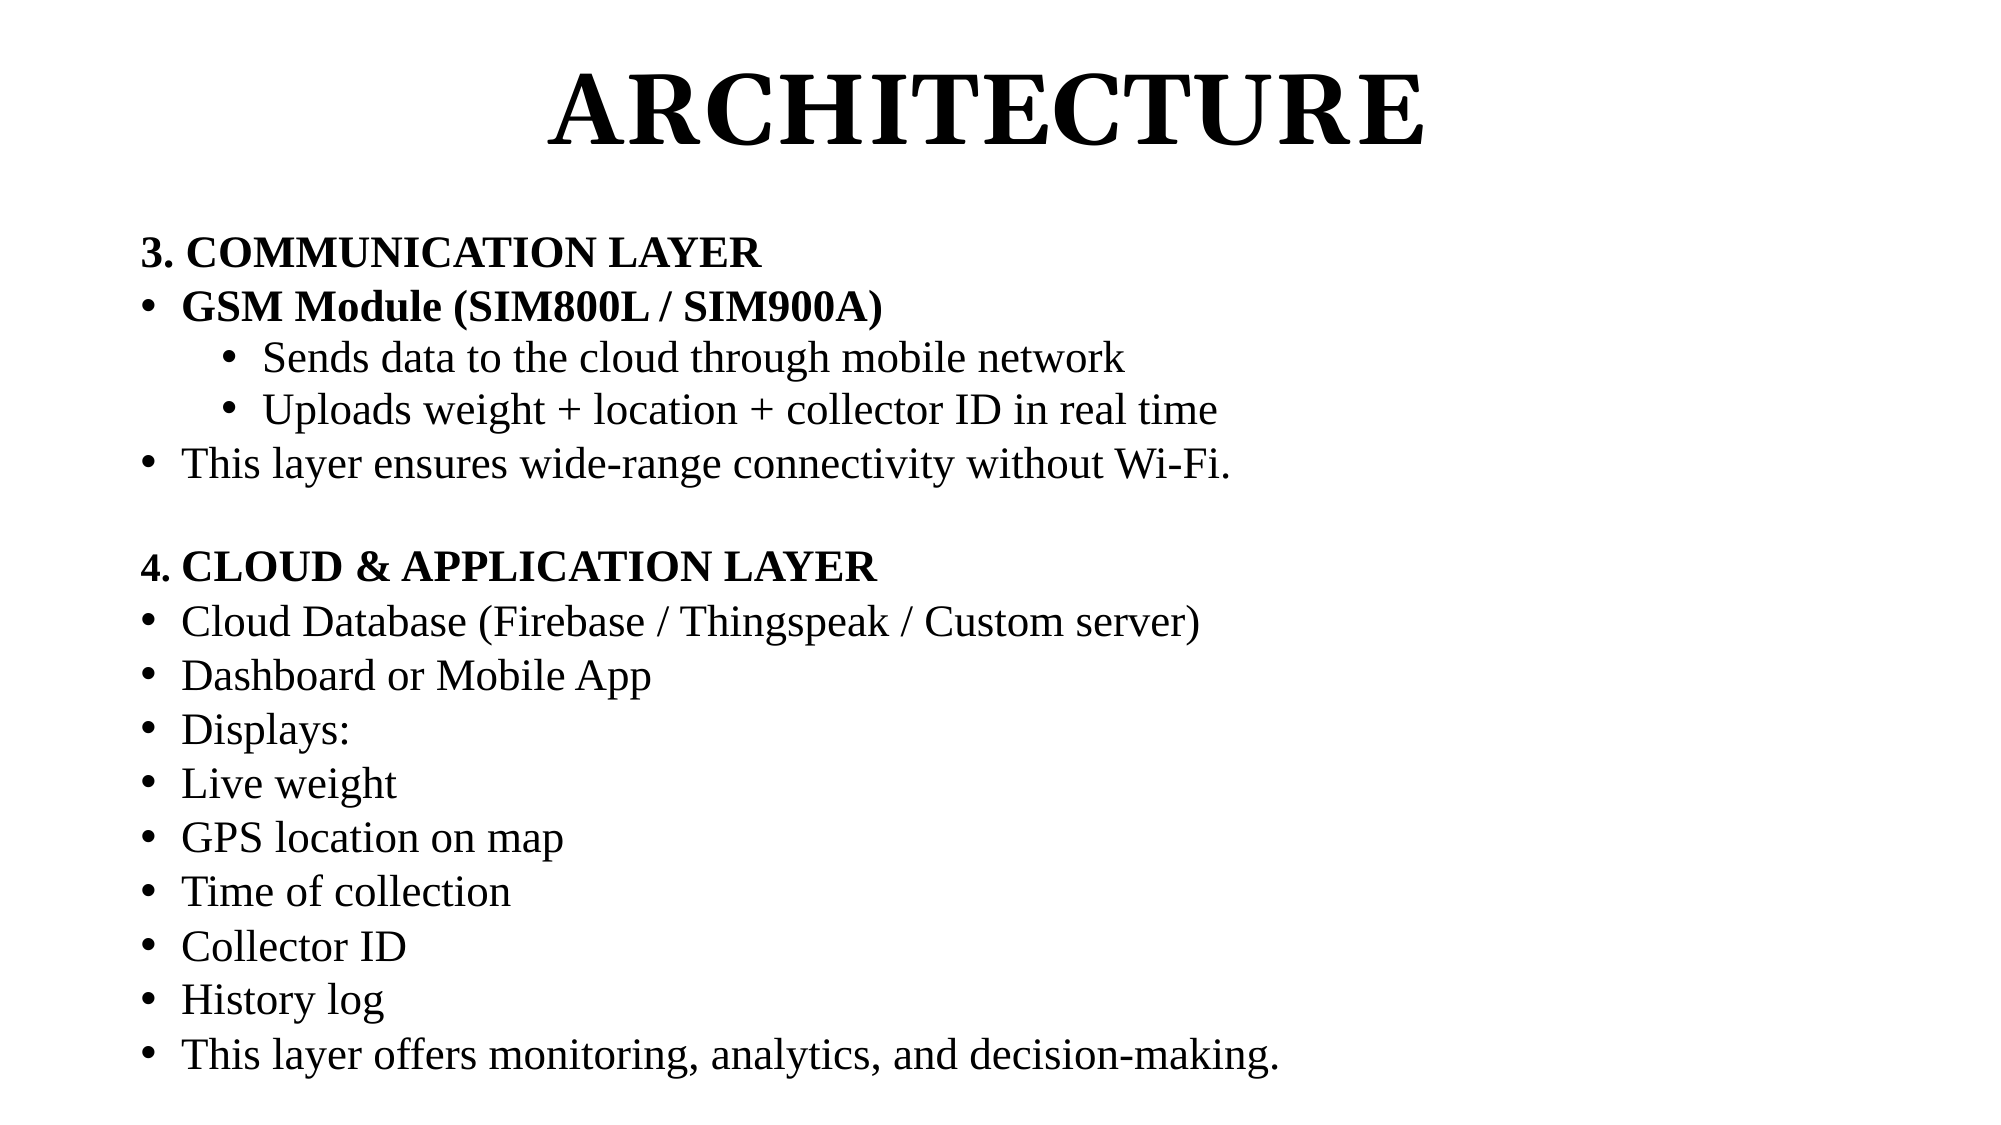

# ARCHITECTURE
3. COMMUNICATION LAYER
GSM Module (SIM800L / SIM900A)
Sends data to the cloud through mobile network
Uploads weight + location + collector ID in real time
This layer ensures wide-range connectivity without Wi-Fi.

4. CLOUD & APPLICATION LAYER
Cloud Database (Firebase / Thingspeak / Custom server)
Dashboard or Mobile App
Displays:
Live weight
GPS location on map
Time of collection
Collector ID
History log
This layer offers monitoring, analytics, and decision-making.